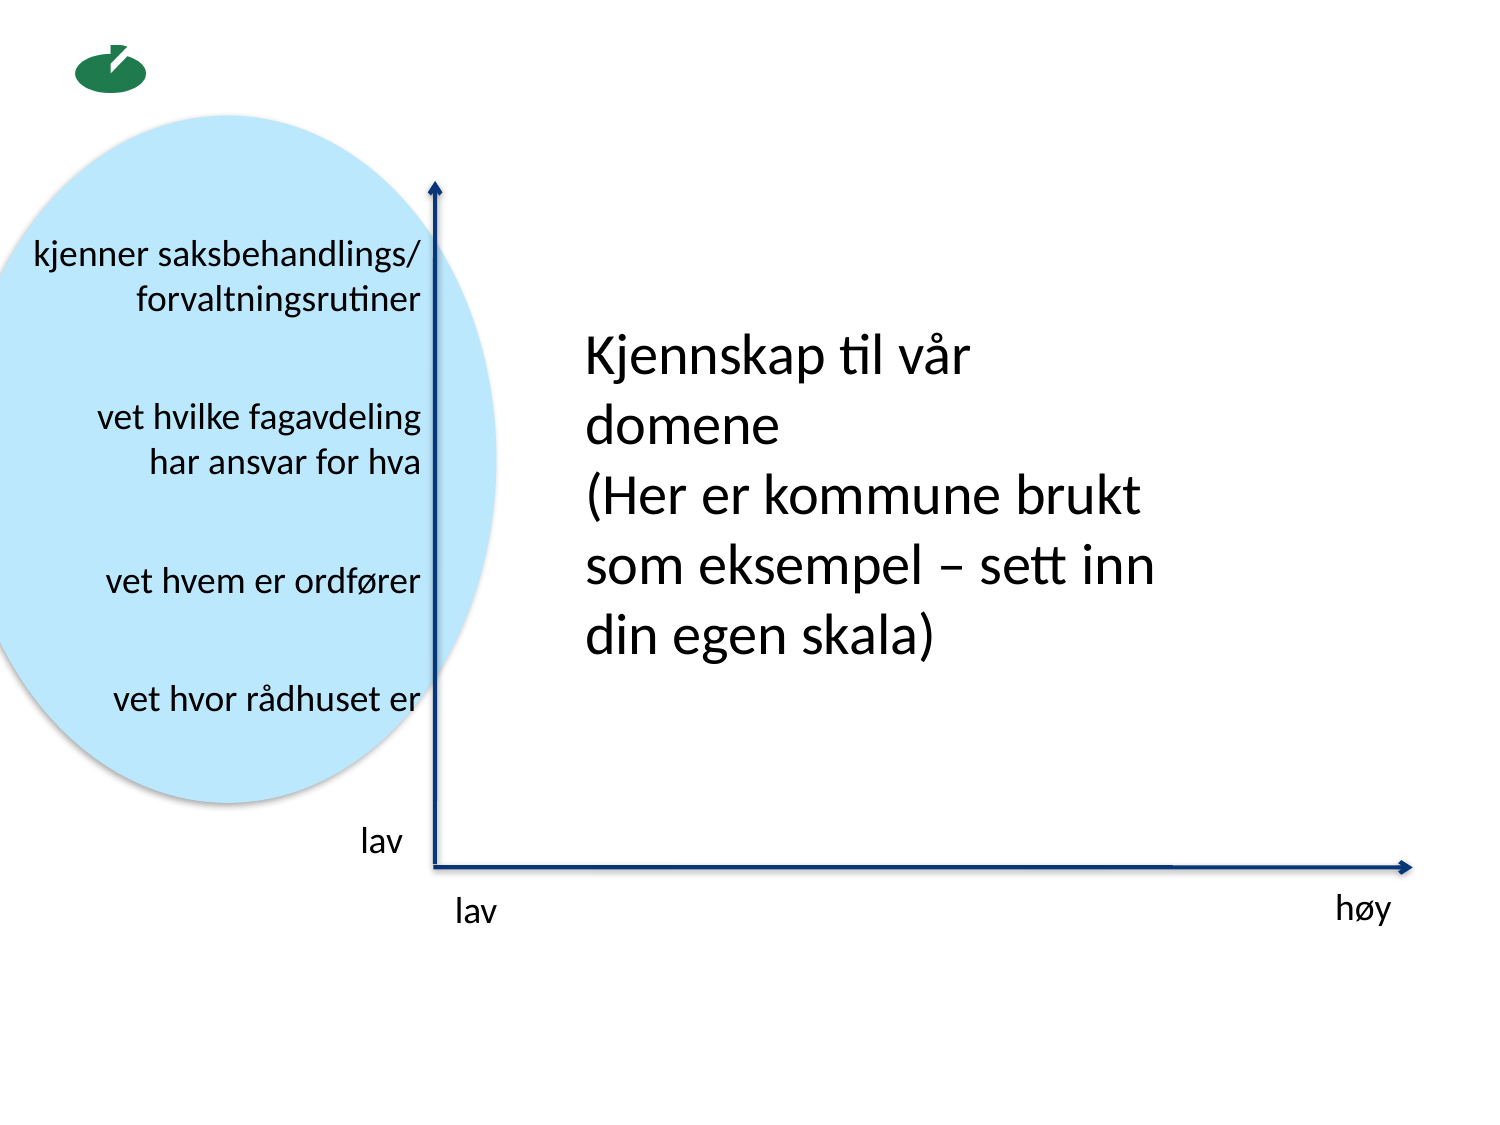

kjenner saksbehandlings/
forvaltningsrutiner
Kjennskap til vår domene
(Her er kommune brukt som eksempel – sett inn din egen skala)
vet hvilke fagavdeling
har ansvar for hva
vet hvem er ordfører
vet hvor rådhuset er
lav
høy
lav